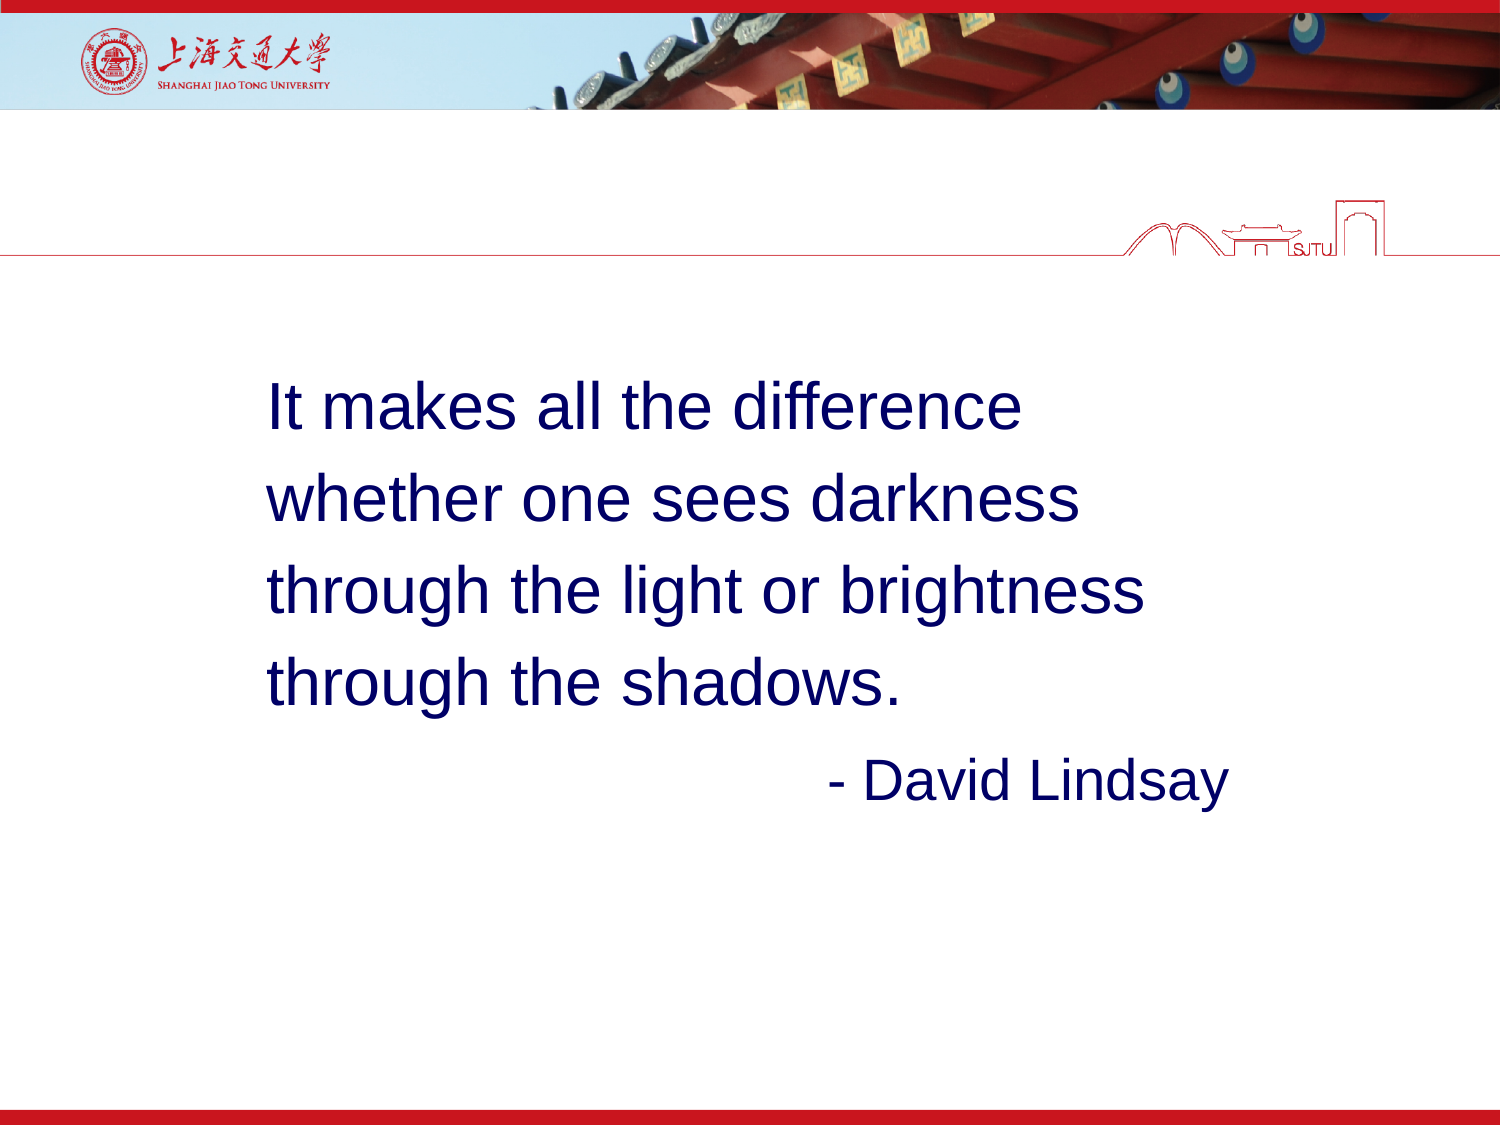

#
It makes all the difference whether one sees darkness through the light or brightness through the shadows.
- David Lindsay